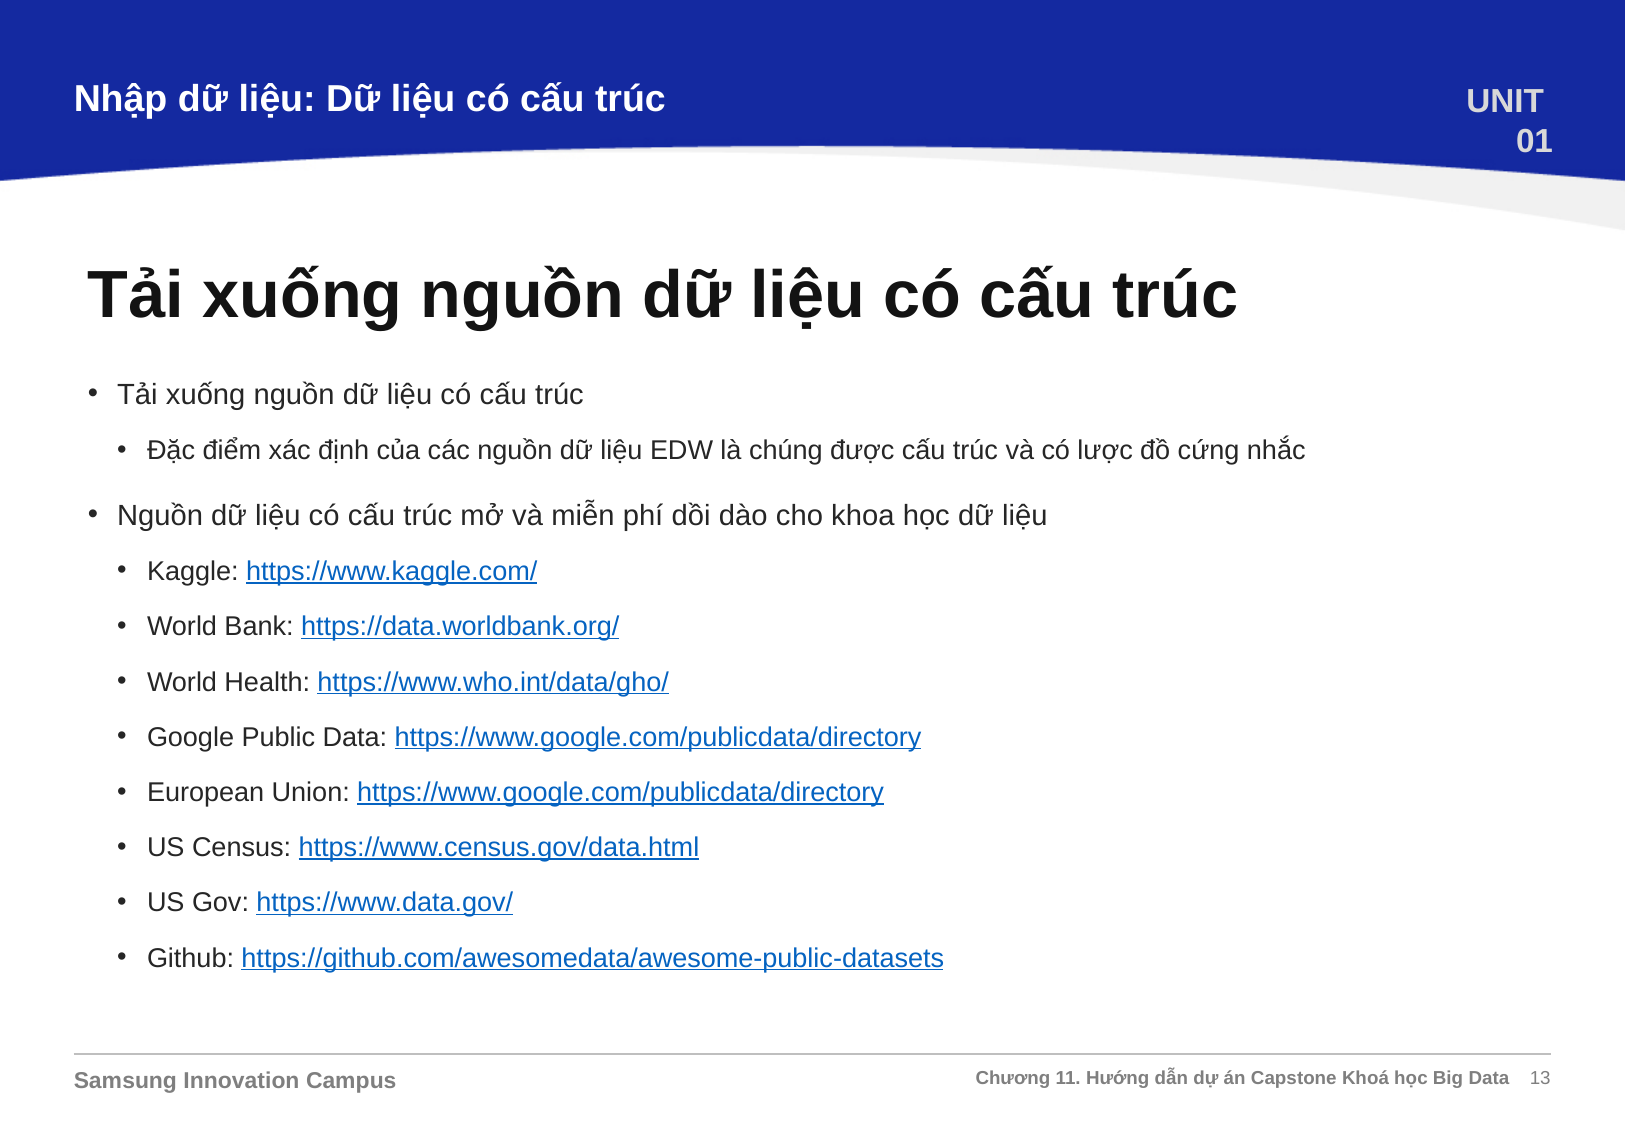

Nhập dữ liệu: Dữ liệu có cấu trúc
UNIT  01

Tải xuống nguồn dữ liệu có cấu trúc
Tải xuống nguồn dữ liệu có cấu trúc
Đặc điểm xác định của các nguồn dữ liệu EDW là chúng được cấu trúc và có lược đồ cứng nhắc
Nguồn dữ liệu có cấu trúc mở và miễn phí dồi dào cho khoa học dữ liệu
Kaggle: https://www.kaggle.com/
World Bank: https://data.worldbank.org/
World Health: https://www.who.int/data/gho/
Google Public Data: https://www.google.com/publicdata/directory
European Union: https://www.google.com/publicdata/directory
US Census: https://www.census.gov/data.html
US Gov: https://www.data.gov/
Github: https://github.com/awesomedata/awesome-public-datasets